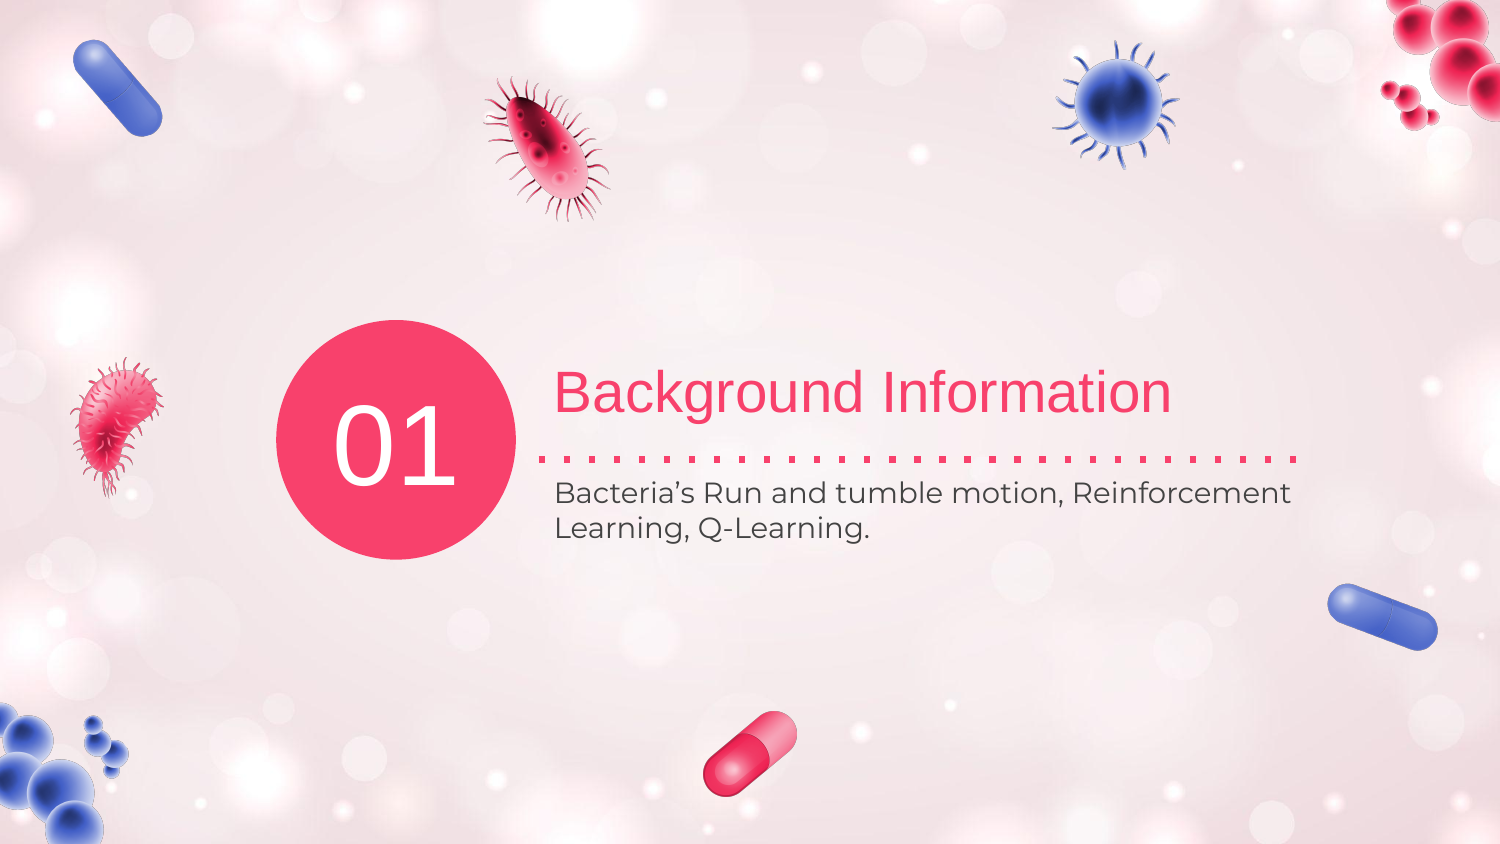

# Background Information

01
Bacteria’s Run and tumble motion, Reinforcement Learning, Q-Learning.